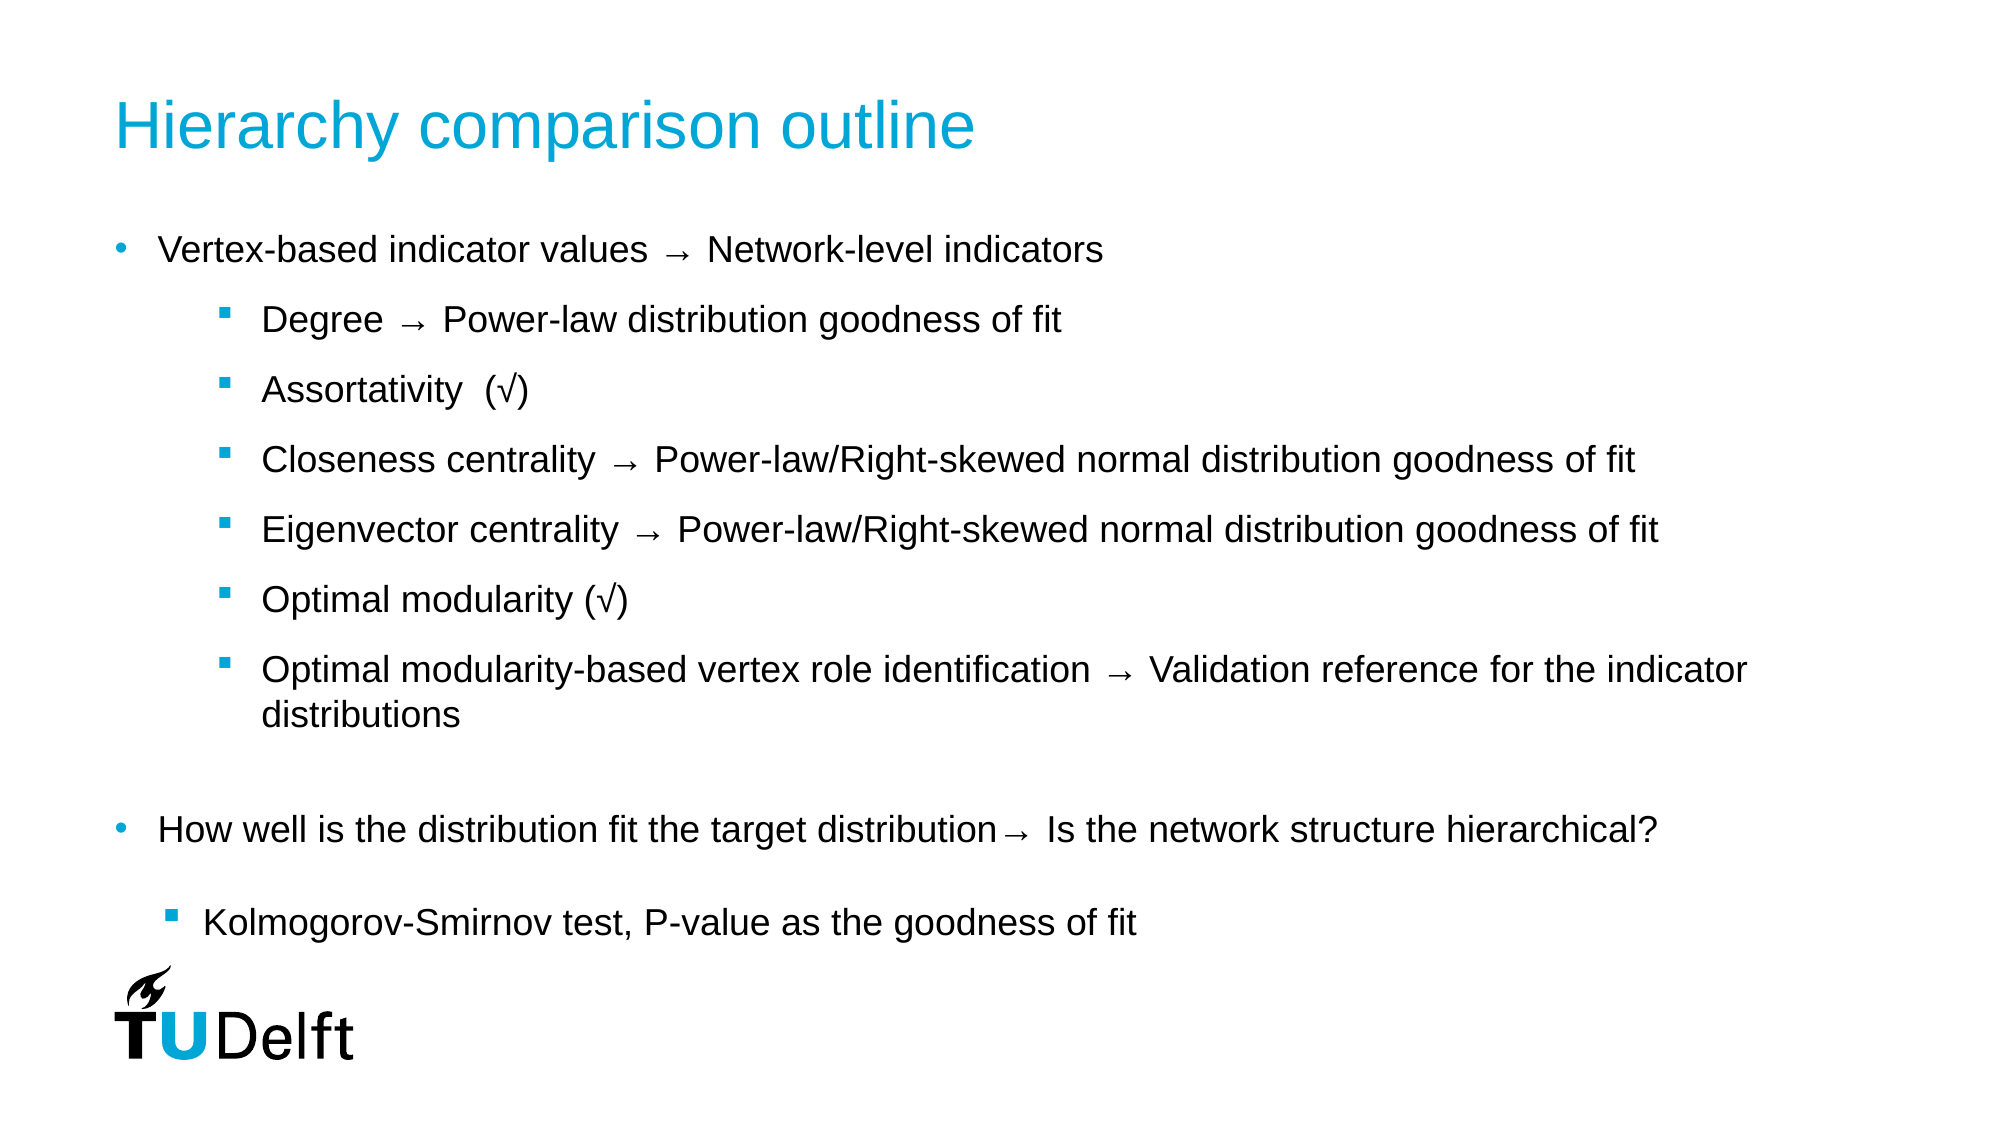

# Hierarchy comparison outline
Vertex-based indicator values → Network-level indicators
Degree → Power-law distribution goodness of fit
Assortativity  (√)
Closeness centrality → Power-law/Right-skewed normal distribution goodness of fit
Eigenvector centrality → Power-law/Right-skewed normal distribution goodness of fit
Optimal modularity (√)
Optimal modularity-based vertex role identification → Validation reference for the indicator distributions
How well is the distribution fit the target distribution→ Is the network structure hierarchical?
Kolmogorov-Smirnov test, P-value as the goodness of fit